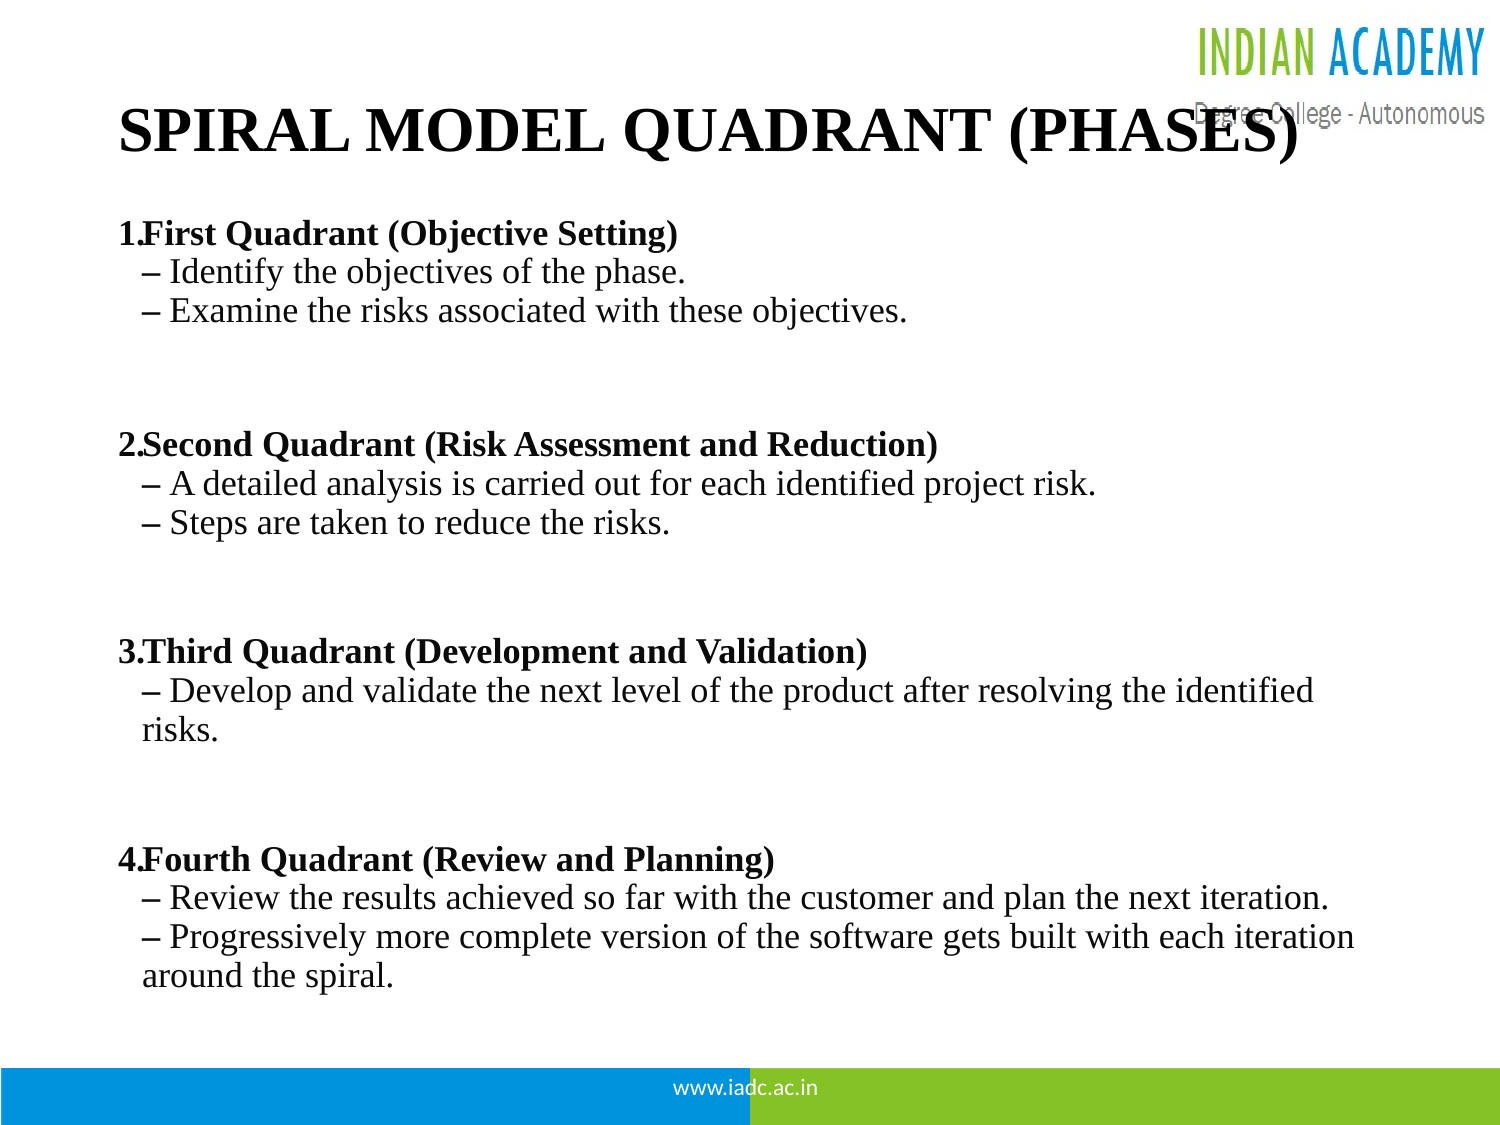

# SPIRAL MODEL QUADRANT (PHASES)
First Quadrant (Objective Setting)
– Identify the objectives of the phase.
– Examine the risks associated with these objectives.
Second Quadrant (Risk Assessment and Reduction)
– A detailed analysis is carried out for each identified project risk.
– Steps are taken to reduce the risks.
Third Quadrant (Development and Validation)
– Develop and validate the next level of the product after resolving the identified risks.
Fourth Quadrant (Review and Planning)
– Review the results achieved so far with the customer and plan the next iteration.
– Progressively more complete version of the software gets built with each iteration around the spiral.